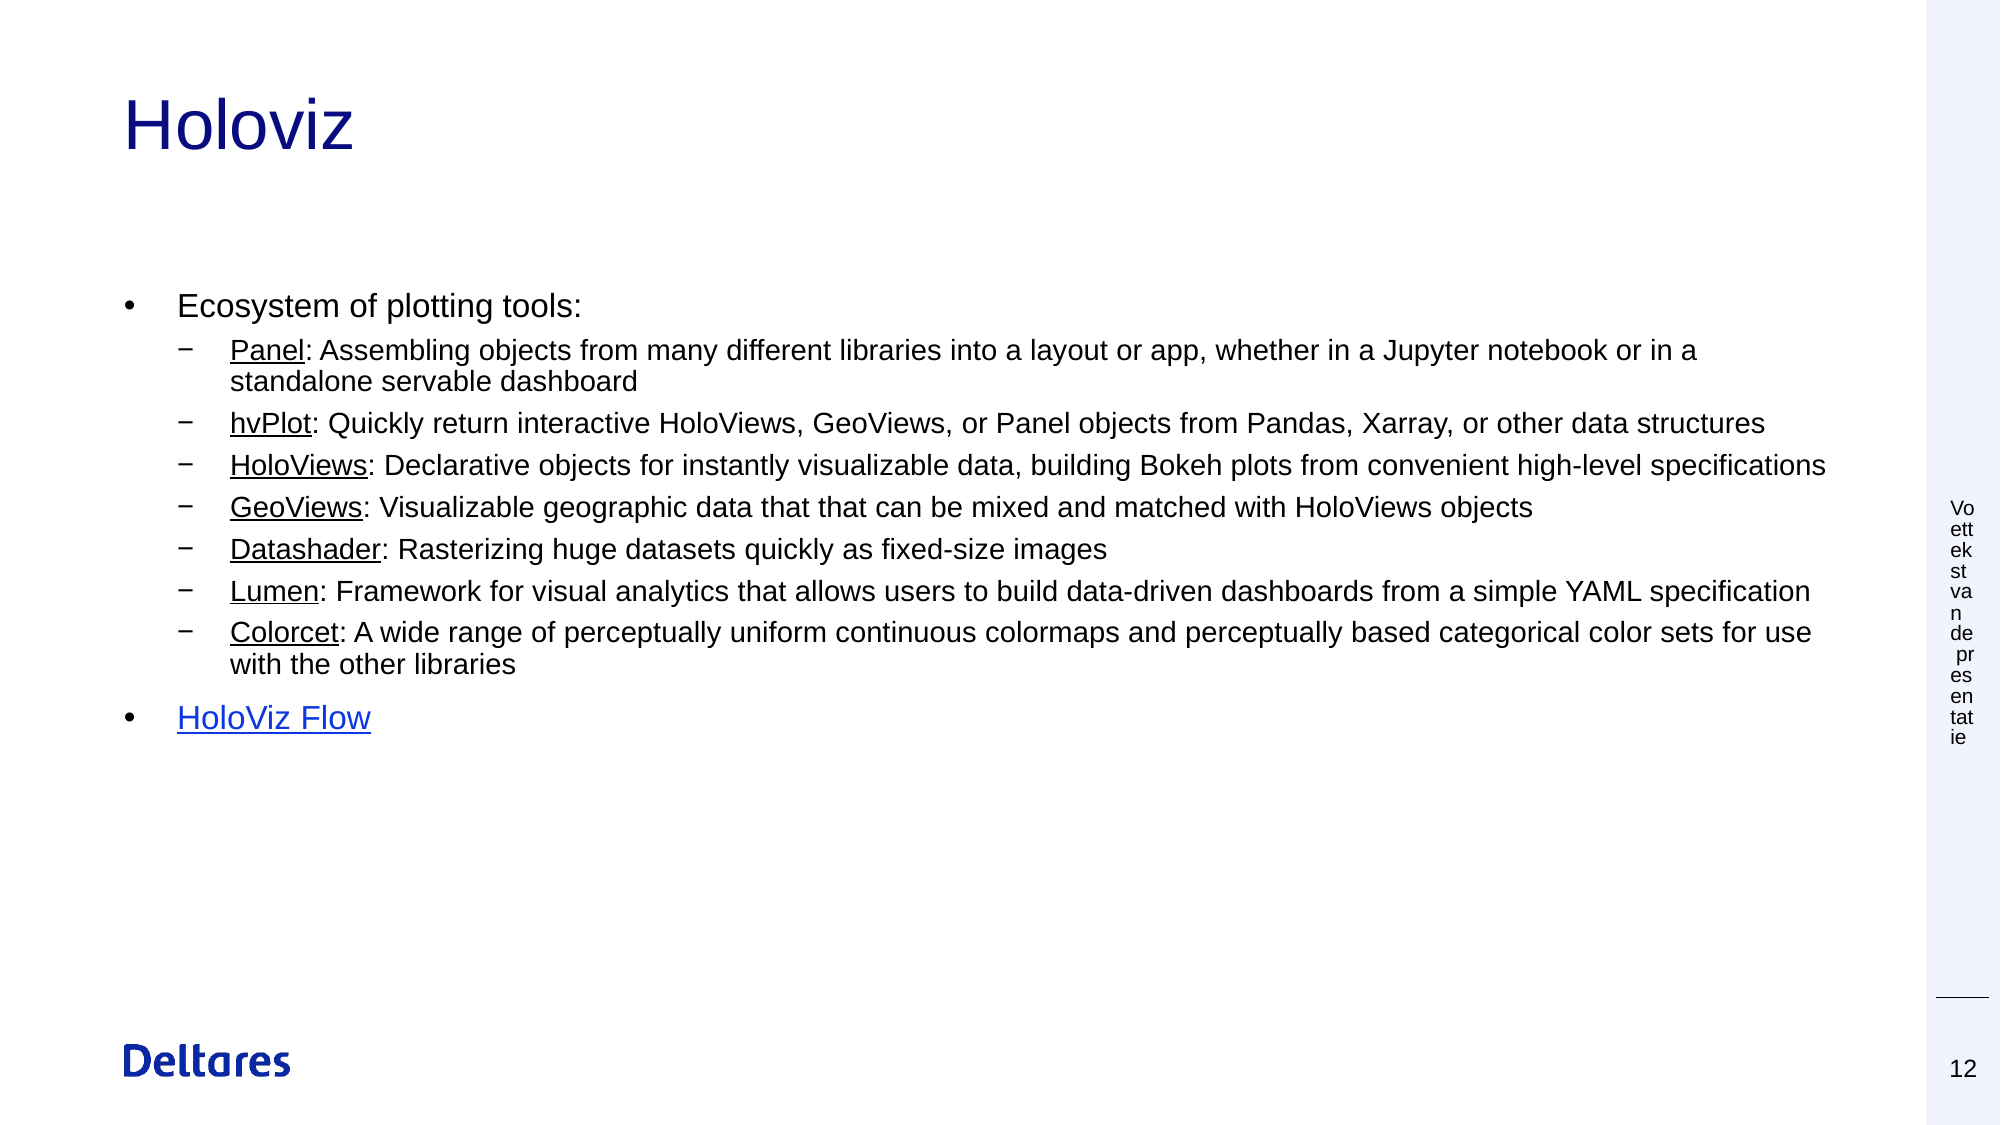

# Holoviz
Voettekst van de presentatie
Ecosystem of plotting tools:
Panel: Assembling objects from many different libraries into a layout or app, whether in a Jupyter notebook or in a standalone servable dashboard
hvPlot: Quickly return interactive HoloViews, GeoViews, or Panel objects from Pandas, Xarray, or other data structures
HoloViews: Declarative objects for instantly visualizable data, building Bokeh plots from convenient high-level specifications
GeoViews: Visualizable geographic data that that can be mixed and matched with HoloViews objects
Datashader: Rasterizing huge datasets quickly as fixed-size images
Lumen: Framework for visual analytics that allows users to build data-driven dashboards from a simple YAML specification
Colorcet: A wide range of perceptually uniform continuous colormaps and perceptually based categorical color sets for use with the other libraries
HoloViz Flow

 28 november 2019
12